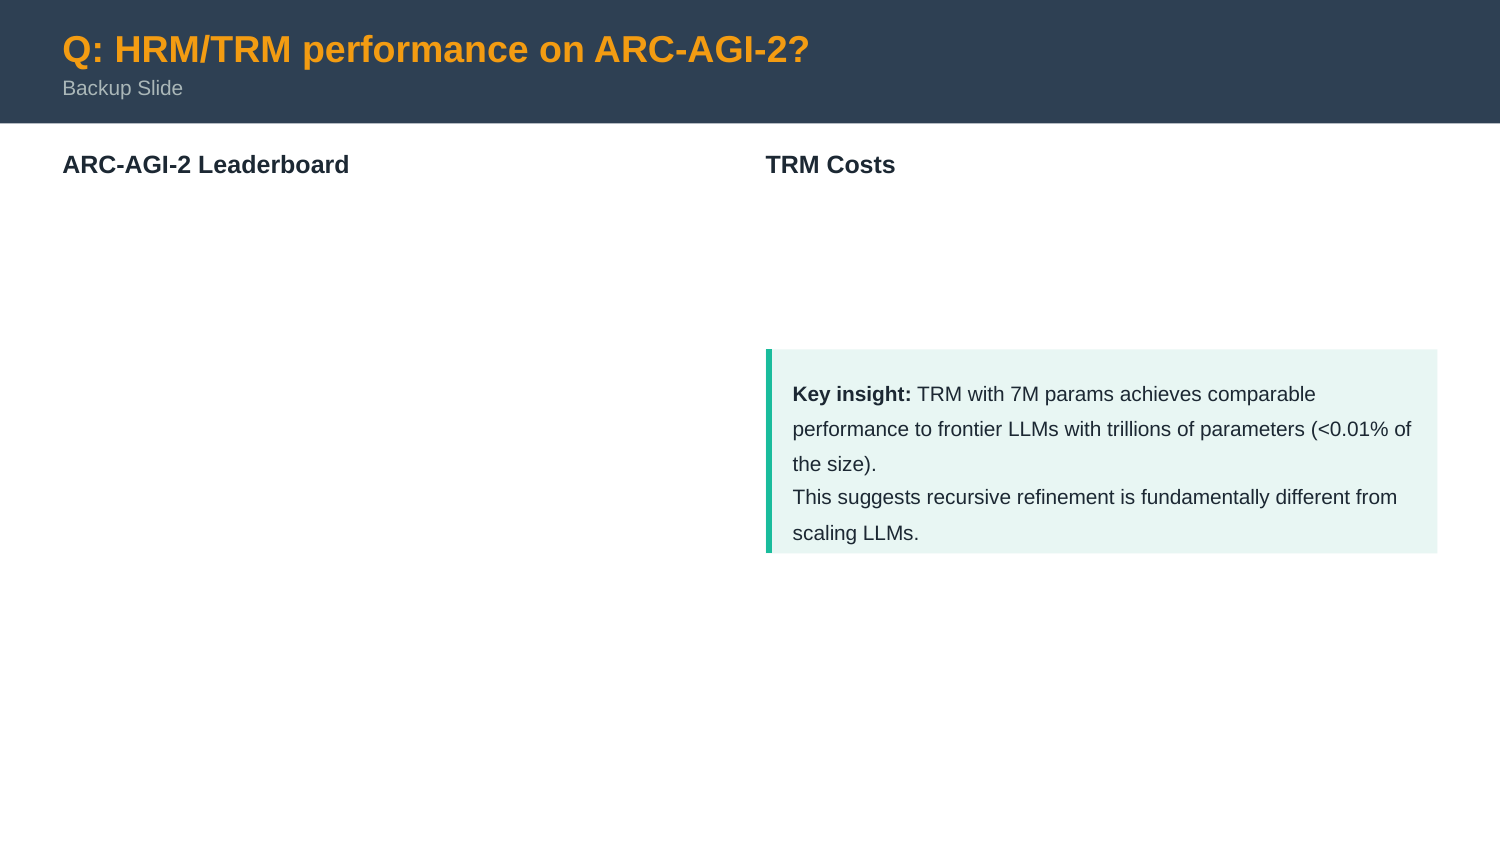

Q: HRM/TRM performance on ARC-AGI-2?
Backup Slide
ARC-AGI-2 Leaderboard
TRM Costs

Key insight: TRM with 7M params achieves comparable performance to frontier LLMs with trillions of parameters (<0.01% of the size).
This suggests recursive refinement is fundamentally different from scaling LLMs.